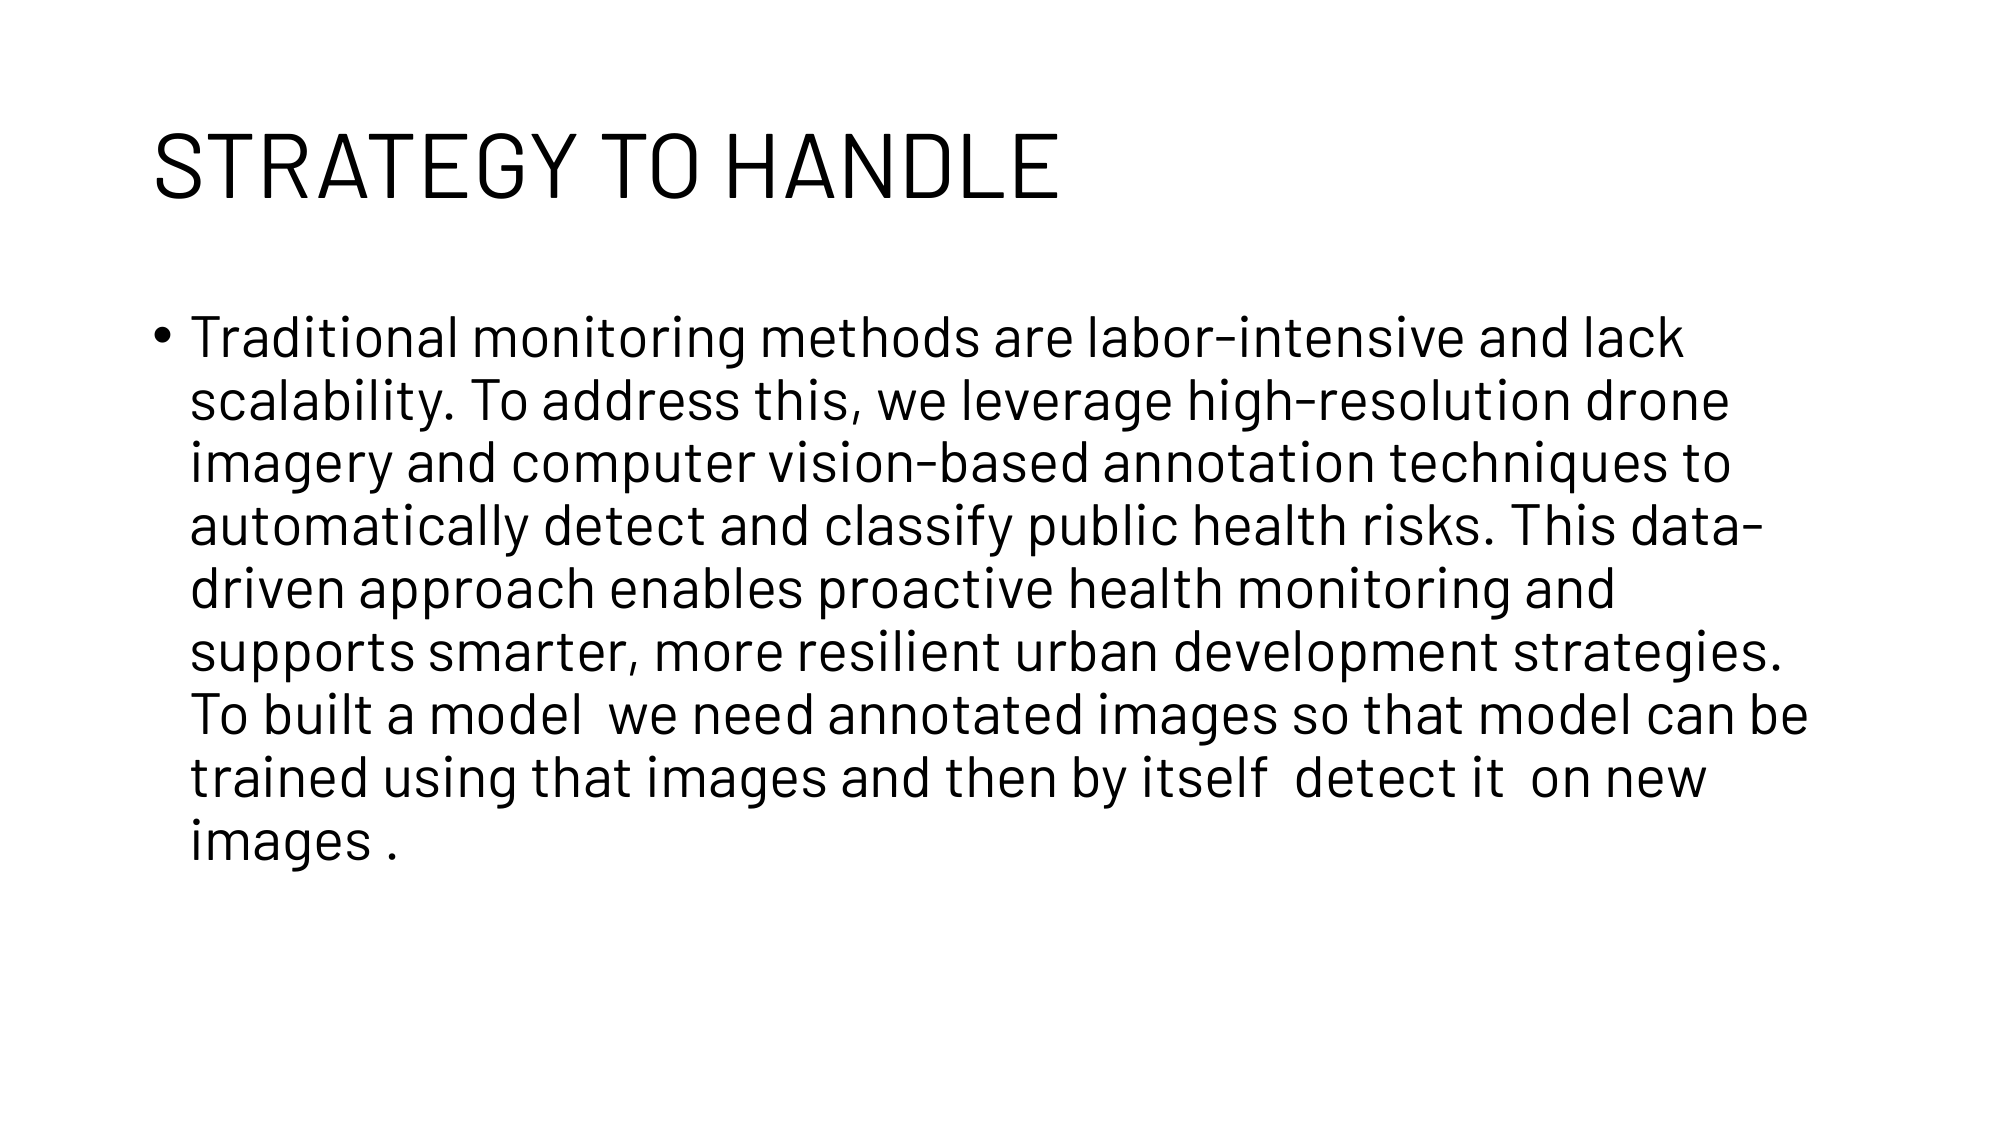

# STRATEGY TO HANDLE
Traditional monitoring methods are labor-intensive and lack scalability. To address this, we leverage high-resolution drone imagery and computer vision-based annotation techniques to automatically detect and classify public health risks. This data-driven approach enables proactive health monitoring and supports smarter, more resilient urban development strategies. To built a model  we need annotated images so that model can be trained using that images and then by itself  detect it  on new images .